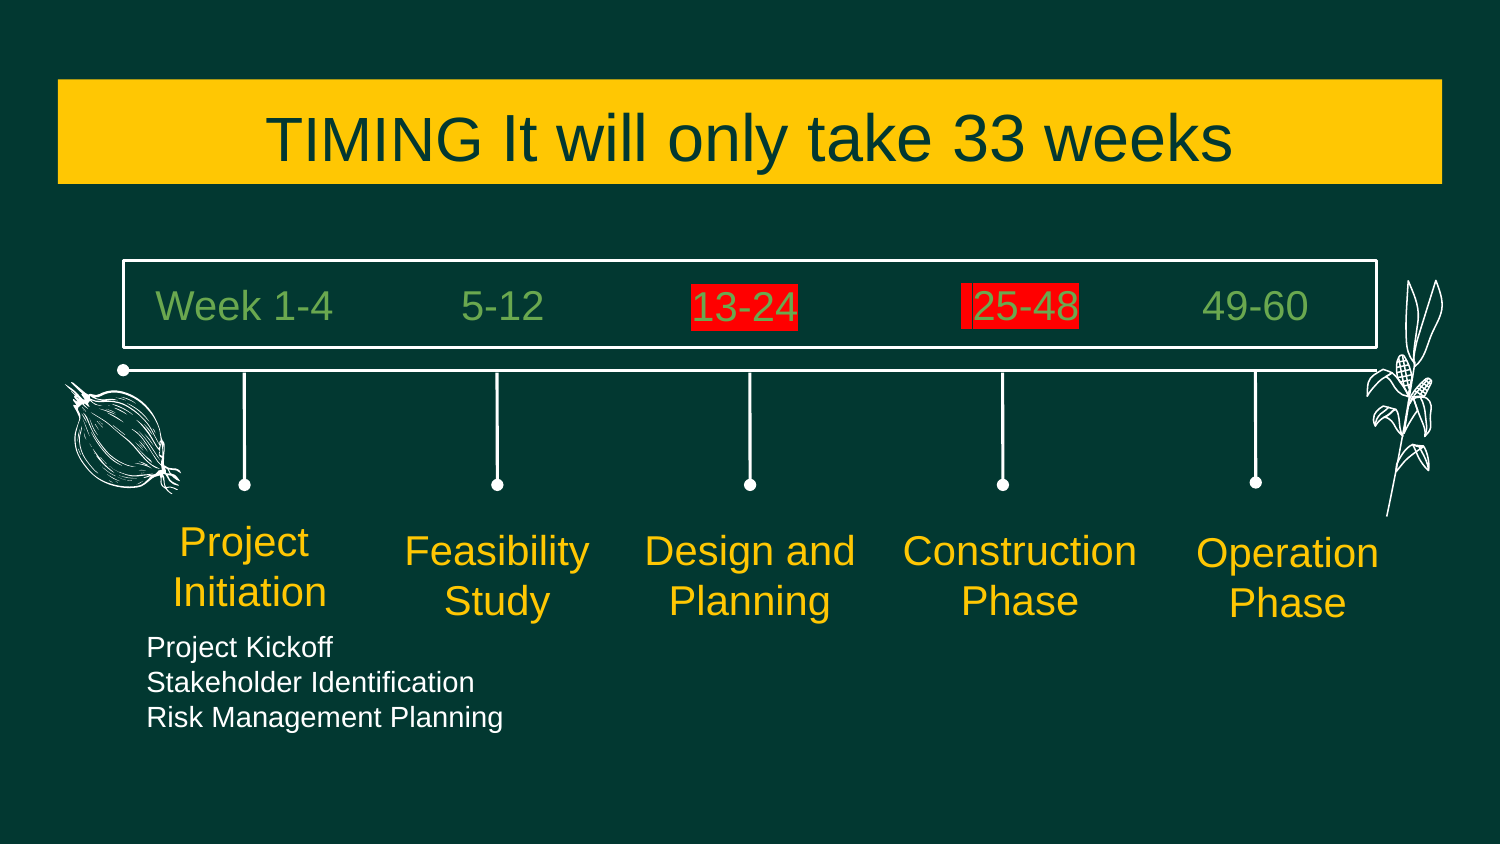

# TIMING It will only take 33 weeks

Week 1-4
 5-12
 25-48
49-60
 13-24
Project
 Initiation
Feasibility Study
Design and Planning
Construction Phase
Operation Phase

Project Kickoff
Stakeholder Identification
Risk Management Planning